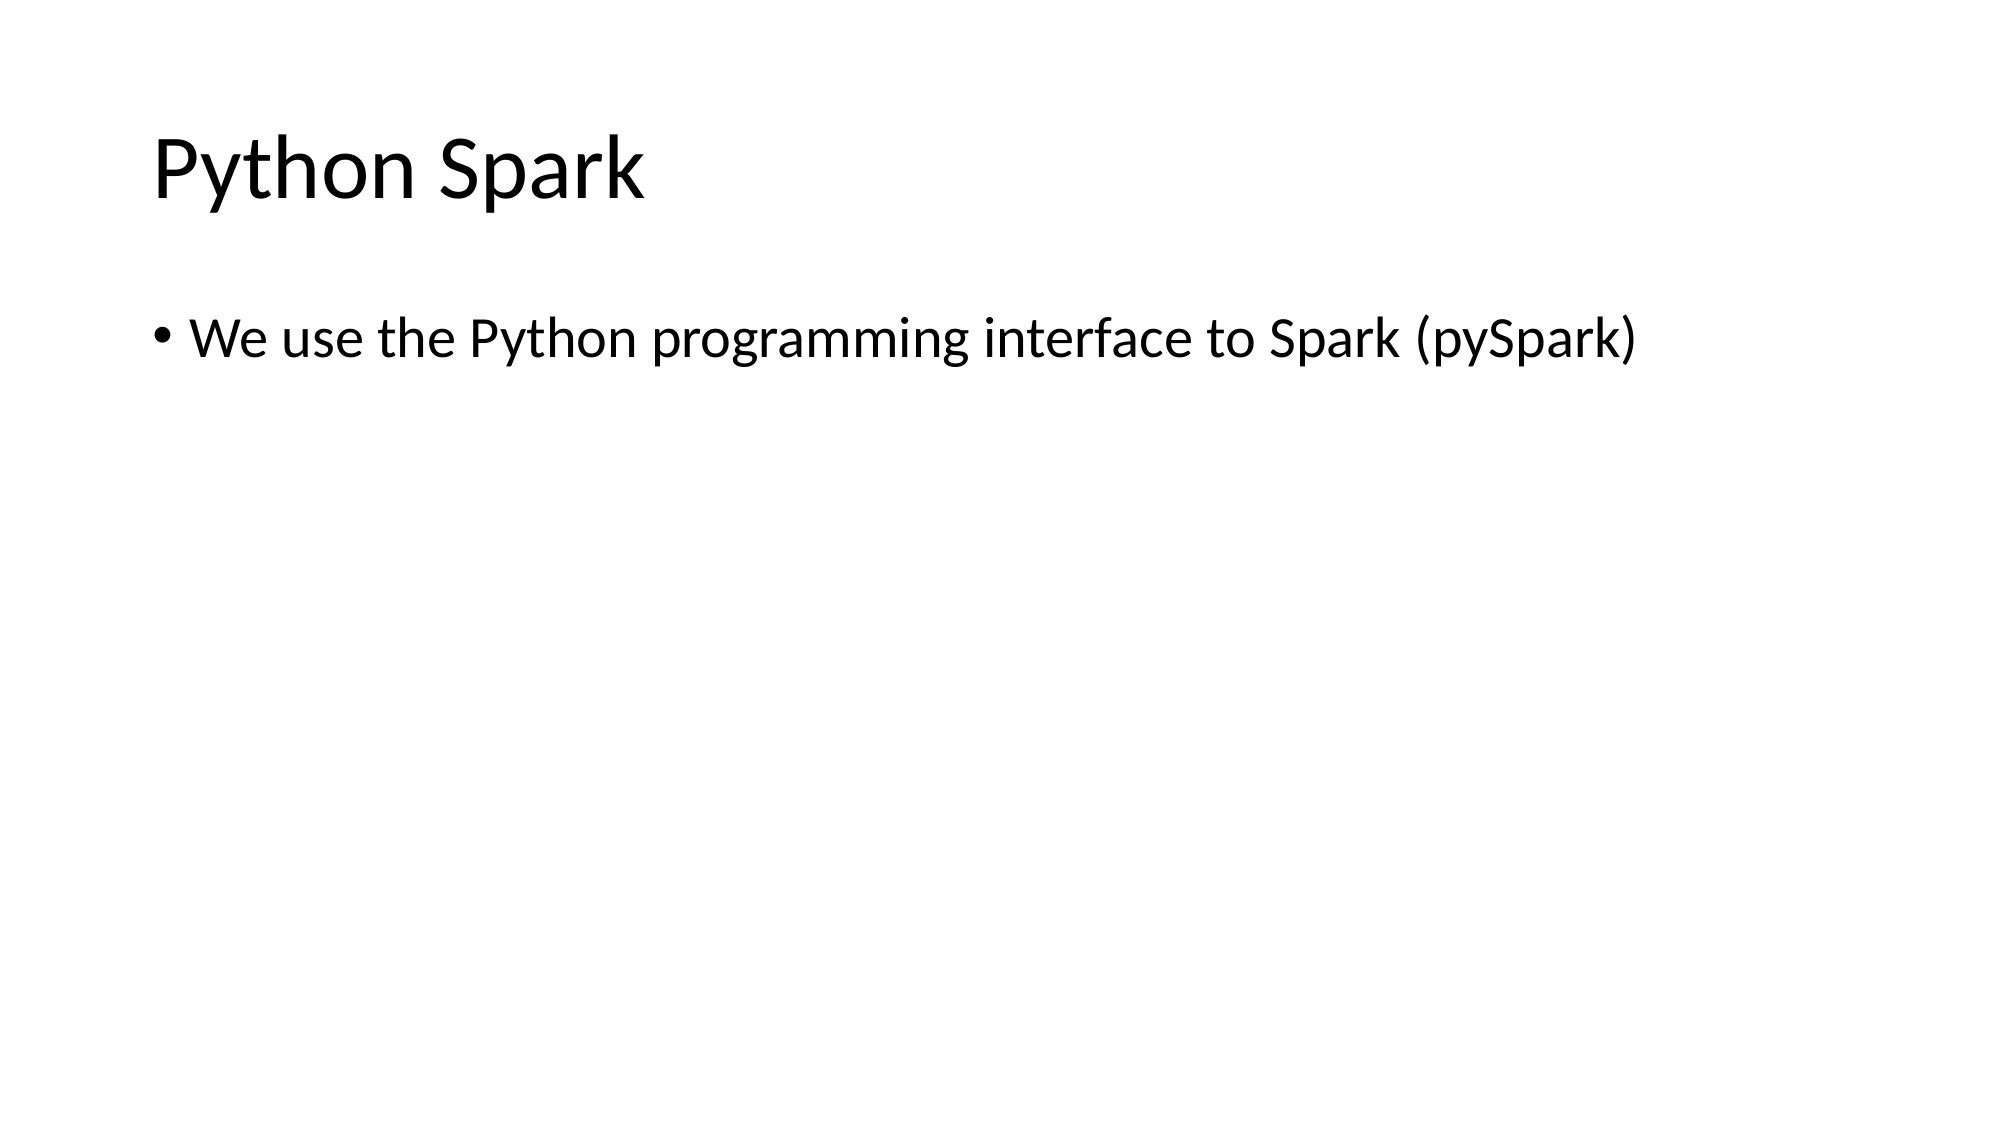

# Python Spark
We use the Python programming interface to Spark (pySpark)